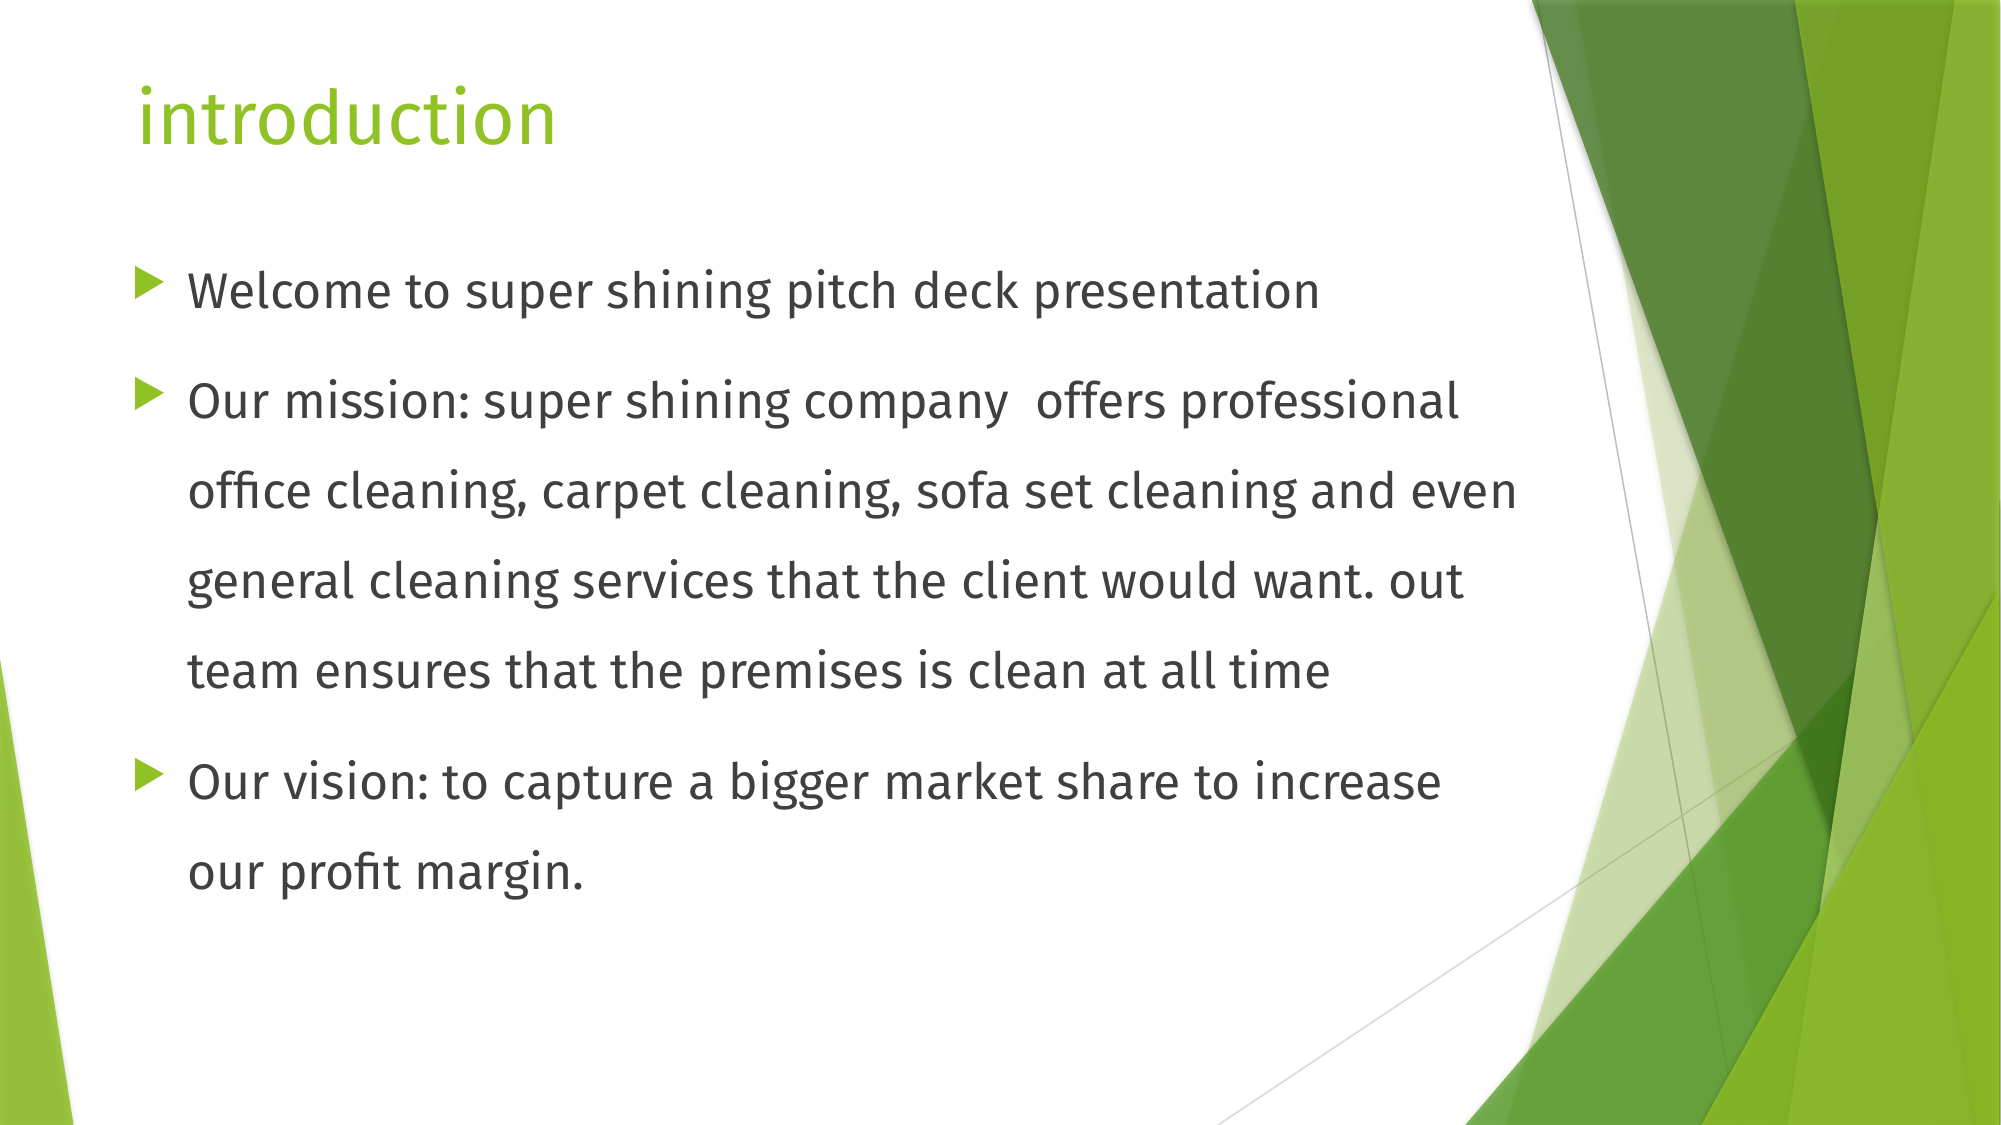

# introduction
Welcome to super shining pitch deck presentation
Our mission: super shining company  offers professional office cleaning, carpet cleaning, sofa set cleaning and even general cleaning services that the client would want. out team ensures that the premises is clean at all time
Our vision: to capture a bigger market share to increase our profit margin.